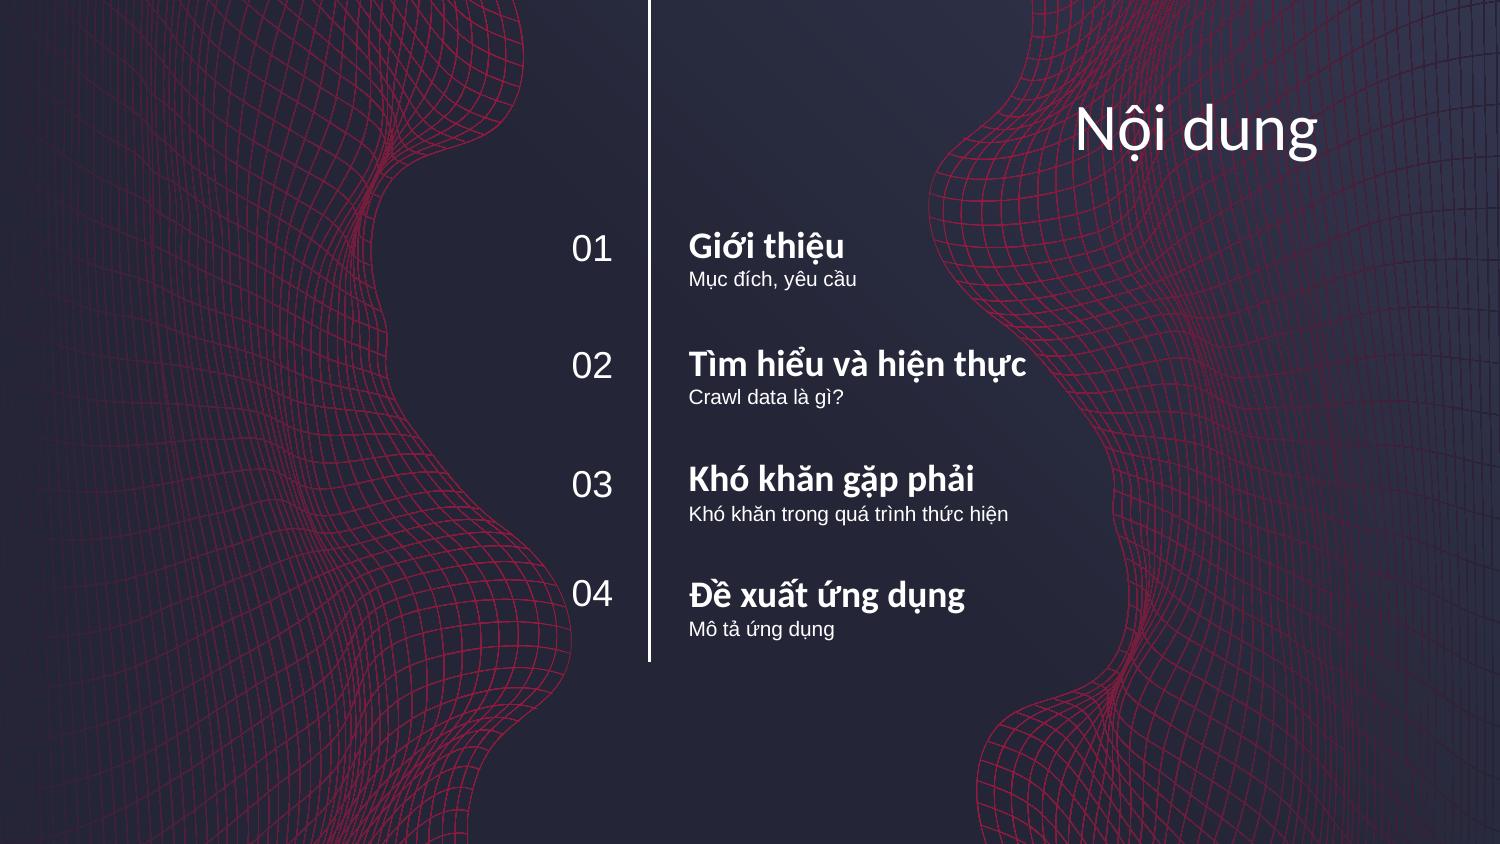

# Nội dung
Giới thiệu
01
Mục đích, yêu cầu
Tìm hiểu và hiện thực
02
Crawl data là gì?
Khó khăn gặp phải
03
Khó khăn trong quá trình thức hiện
Đề xuất ứng dụng
04
Mô tả ứng dụng